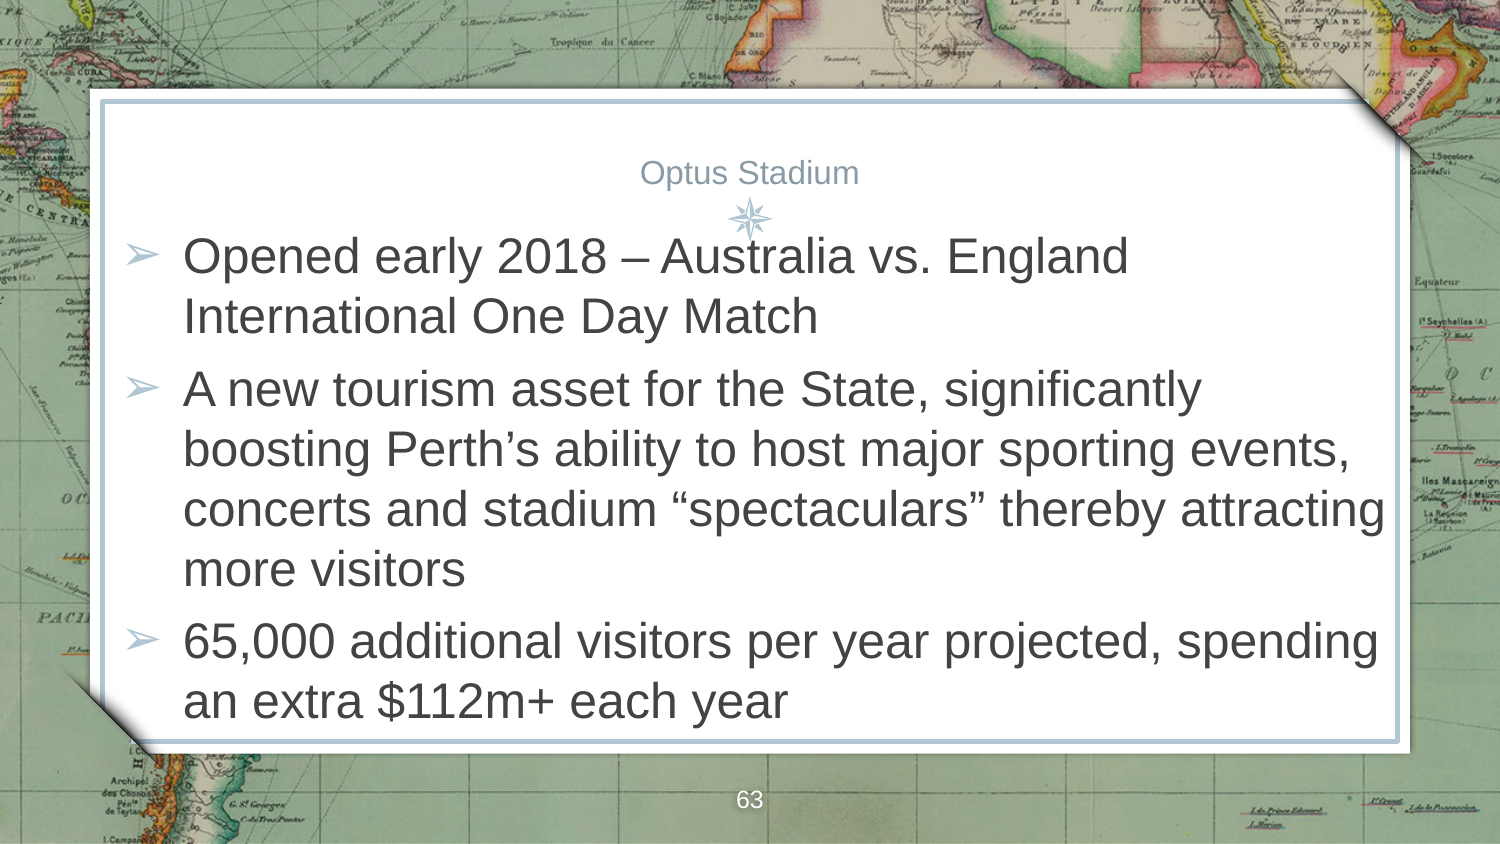

# Optus Stadium
Opened early 2018 – Australia vs. England International One Day Match
A new tourism asset for the State, significantly boosting Perth’s ability to host major sporting events, concerts and stadium “spectaculars” thereby attracting more visitors
65,000 additional visitors per year projected, spending an extra $112m+ each year

63